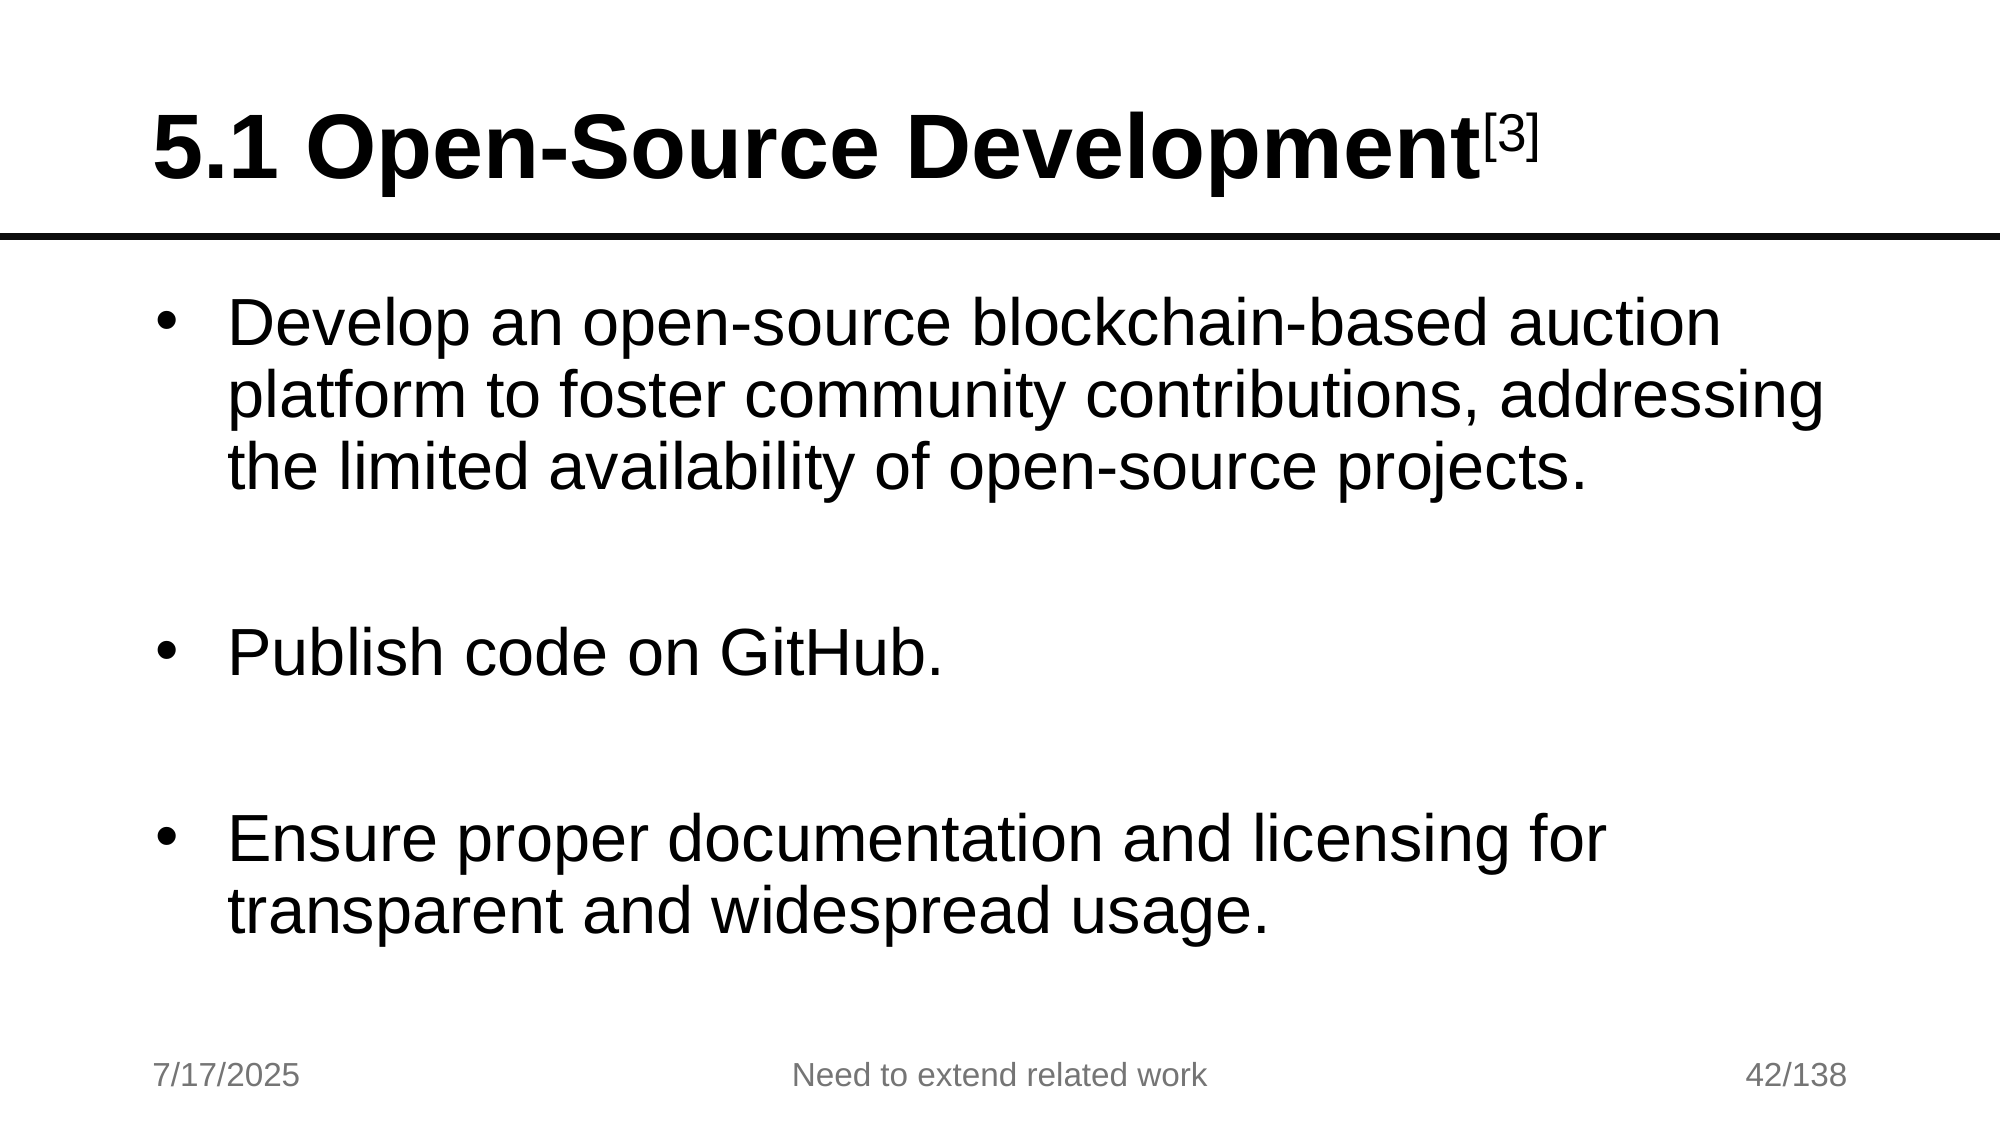

# 5.1 Open-Source Development[3]
Develop an open-source blockchain-based auction platform to foster community contributions, addressing the limited availability of open-source projects.

Publish code on GitHub.

Ensure proper documentation and licensing for transparent and widespread usage.

7/17/2025
Need to extend related work
42/138